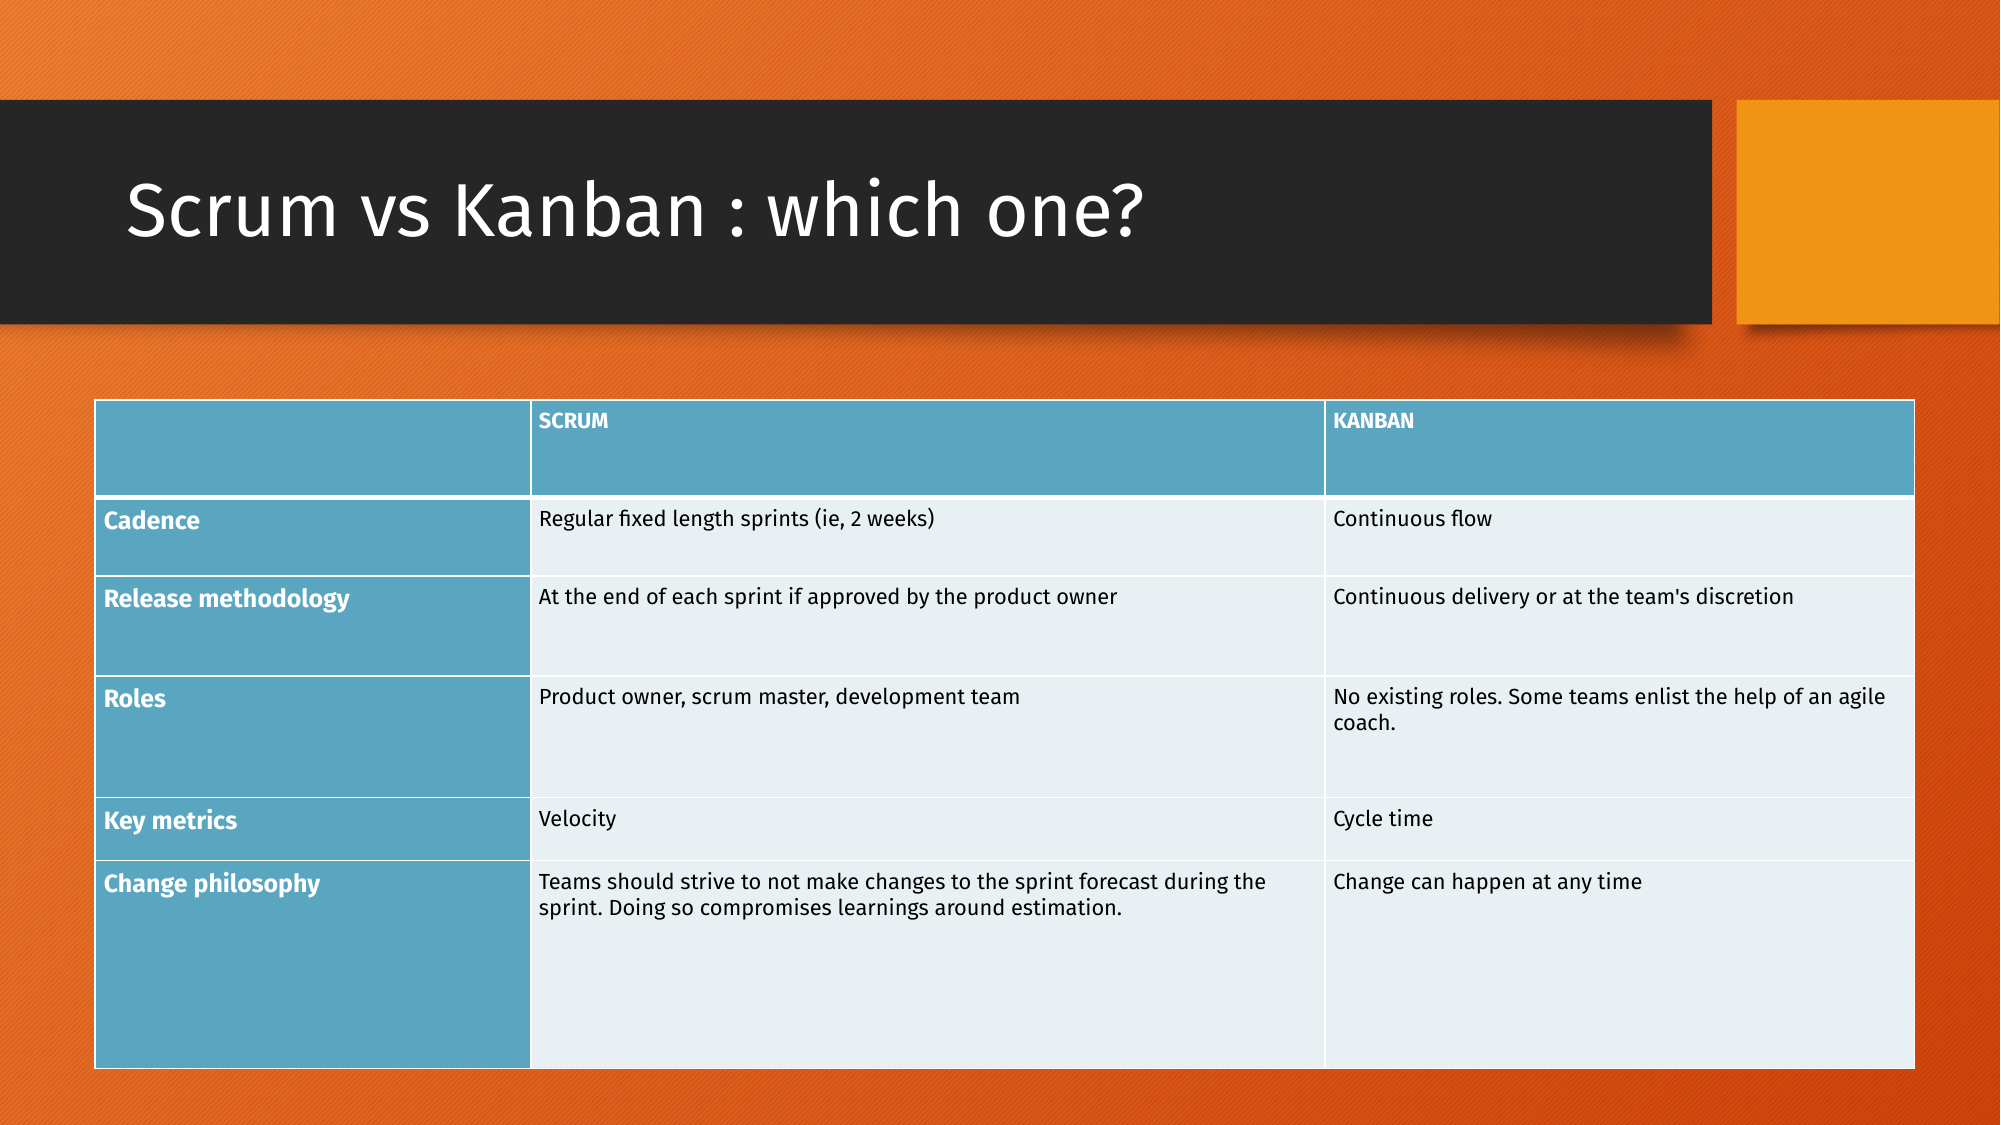

# Scrum vs Kanban : which one?
|  | SCRUM | KANBAN |
| --- | --- | --- |
| Cadence | Regular fixed length sprints (ie, 2 weeks) | Continuous flow |
| Release methodology | At the end of each sprint if approved by the product owner | Continuous delivery or at the team's discretion |
| Roles | Product owner, scrum master, development team | No existing roles. Some teams enlist the help of an agile coach. |
| Key metrics | Velocity | Cycle time |
| Change philosophy | Teams should strive to not make changes to the sprint forecast during the sprint. Doing so compromises learnings around estimation. | Change can happen at any time |